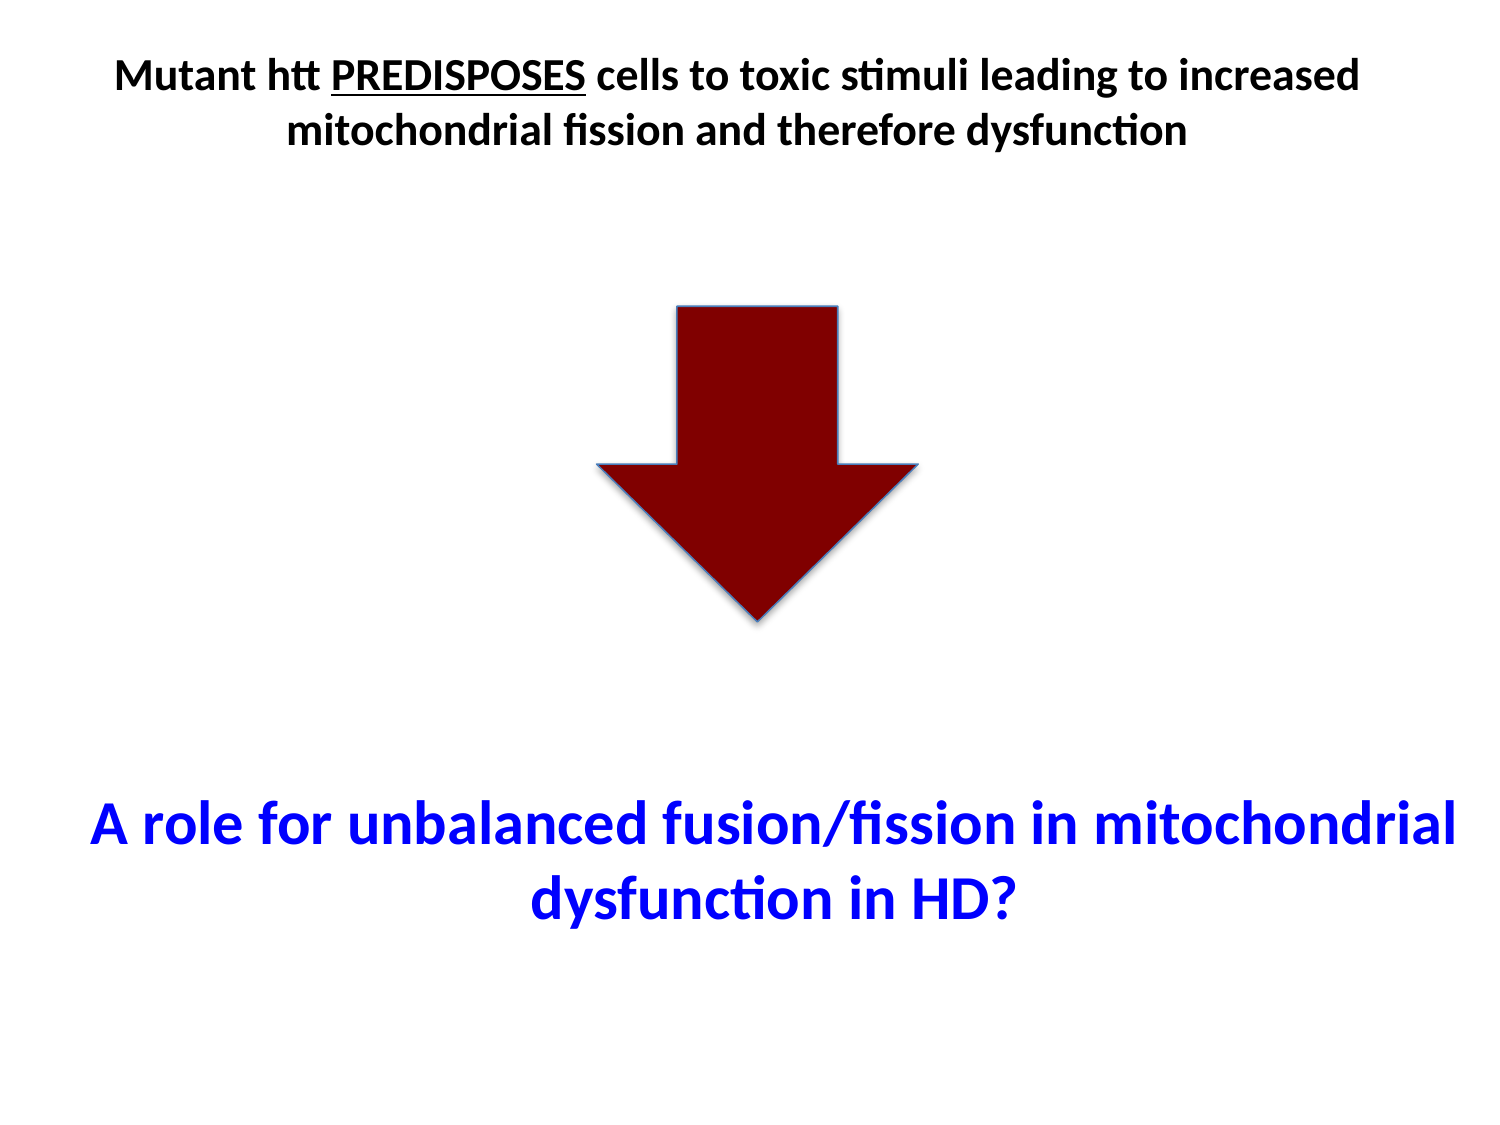

Mutant htt PREDISPOSES cells to toxic stimuli leading to increased mitochondrial fission and therefore dysfunction

A role for unbalanced fusion/fission in mitochondrial dysfunction in HD?